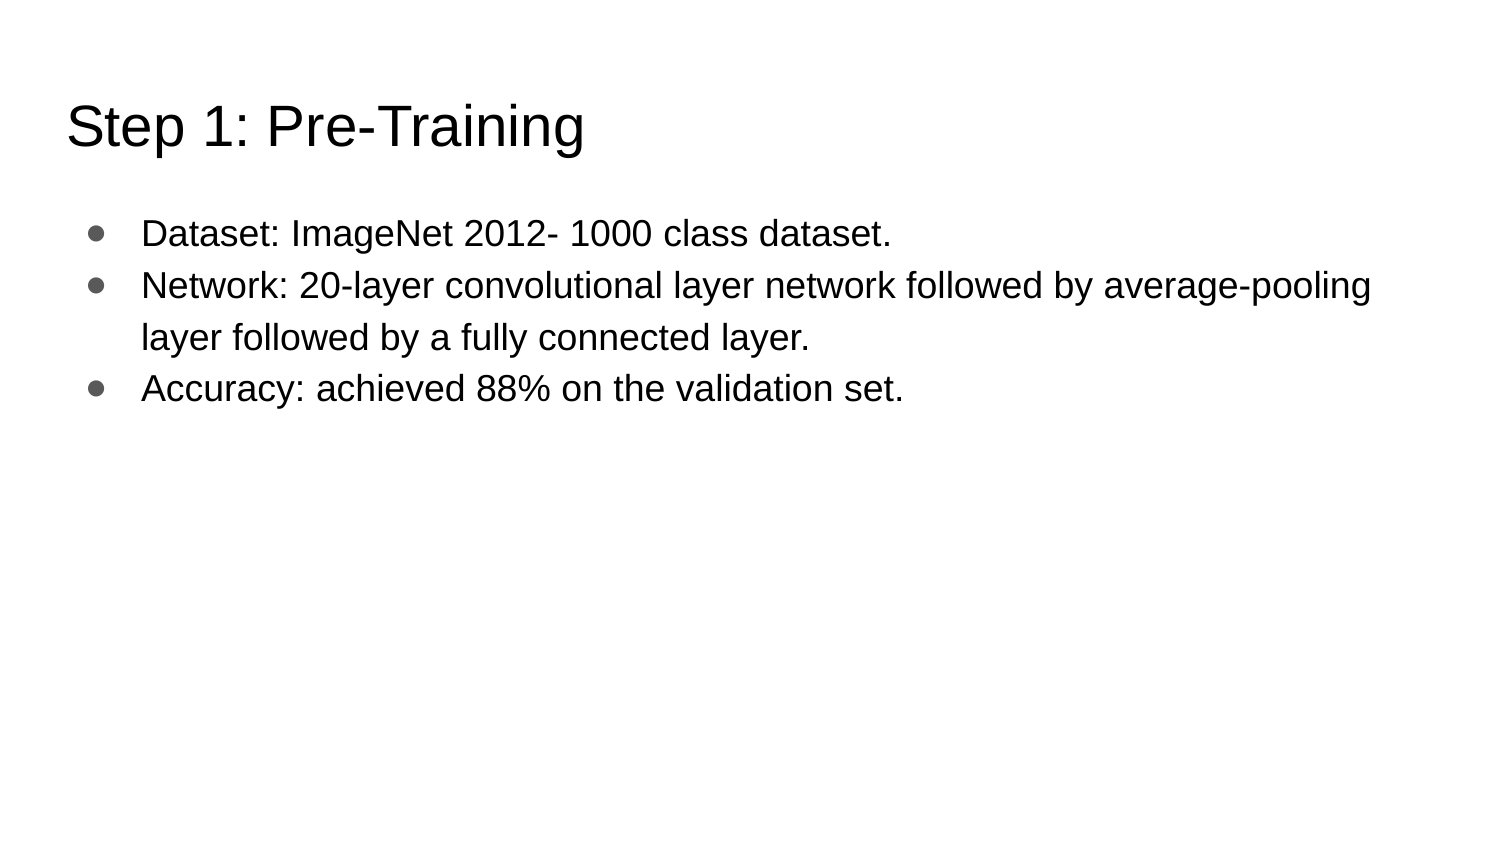

# Step 1: Pre-Training
Dataset: ImageNet 2012- 1000 class dataset.
Network: 20-layer convolutional layer network followed by average-pooling layer followed by a fully connected layer.
Accuracy: achieved 88% on the validation set.